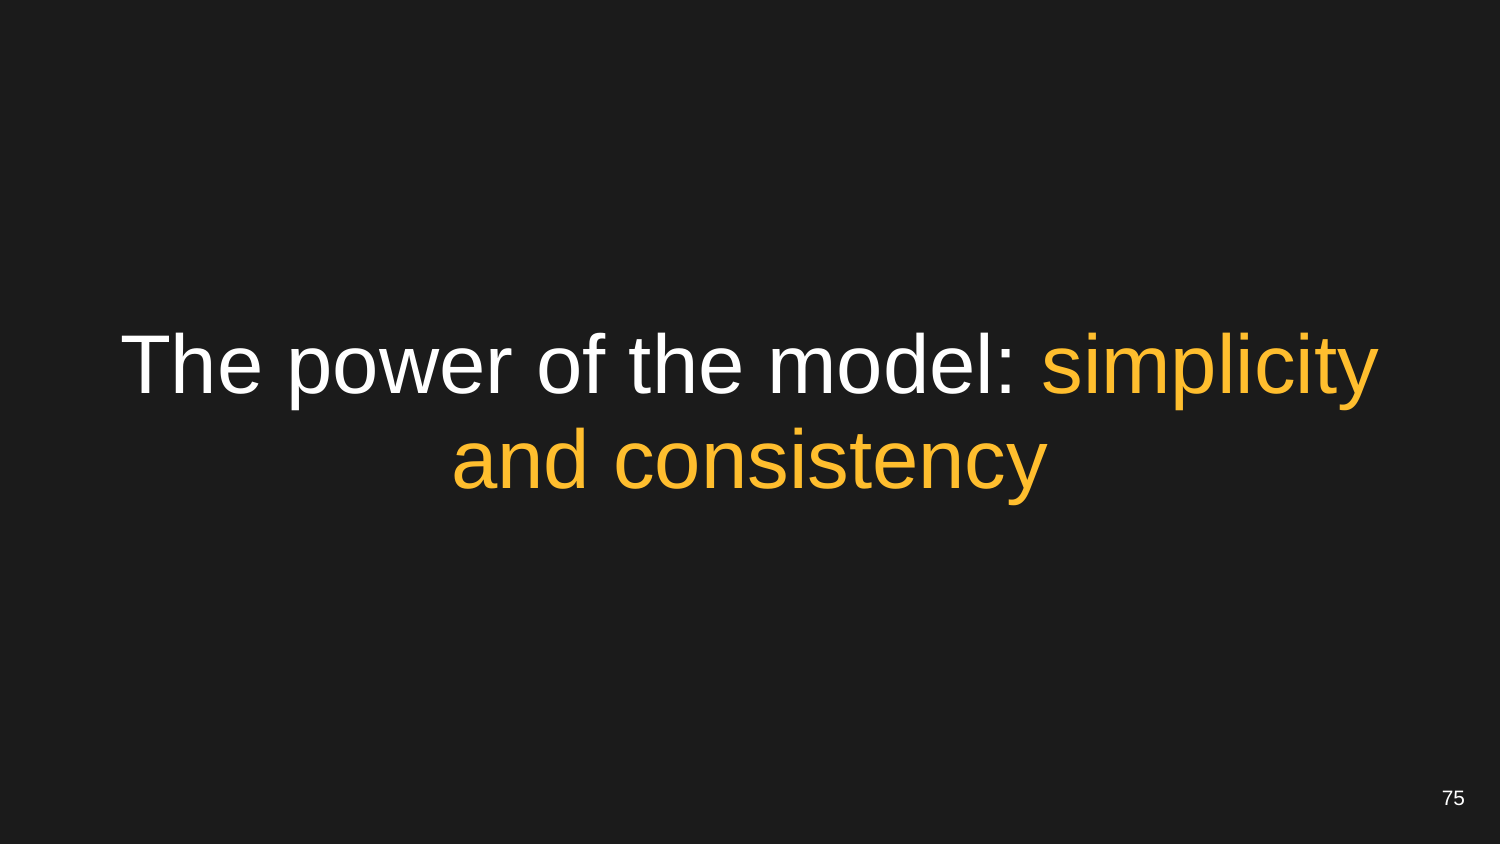

# The power of the model: simplicity and consistency
75